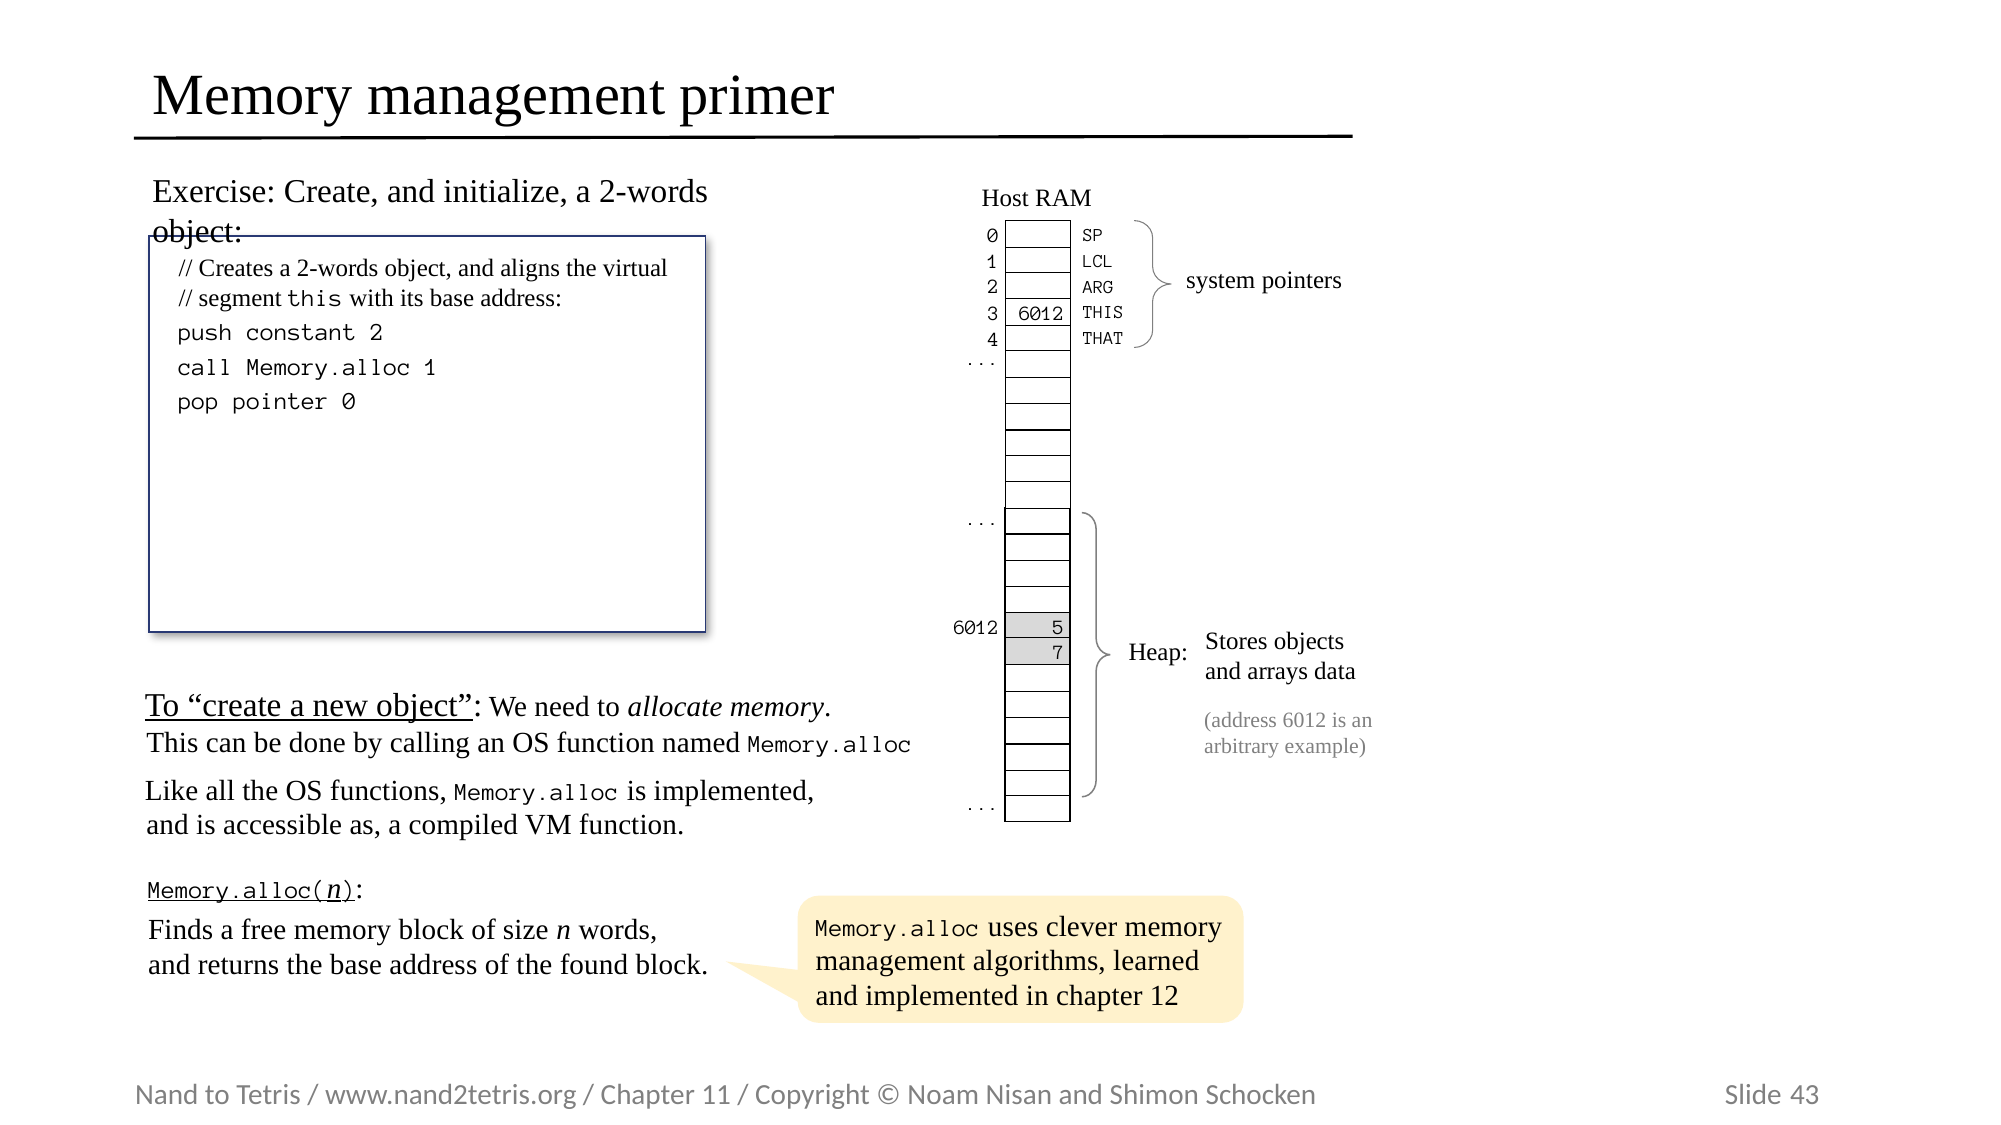

# Memory management primer

Exercise: Create, and initialize, a 2-words object:
Host RAM
0

SP
// Creates a 2-words object, and aligns the virtual
// segment this with its base address:
push constant 2
call Memory.alloc 1
pop pointer 0

LCL
1

system pointers
2

ARG
THIS
3
6012
THAT
4

...

...

6012
5
Stores objects and arrays data
Heap:

7
To “create a new object”: We need to allocate memory.
This can be done by calling an OS function named Memory.alloc
Like all the OS functions, Memory.alloc is implemented,
and is accessible as, a compiled VM function.
Memory.alloc(n):
Finds a free memory block of size n words,
and returns the base address of the found block.
Memory.alloc uses clever memory management algorithms, learned and implemented in chapter 12

(address 6012 is an arbitrary example)

...